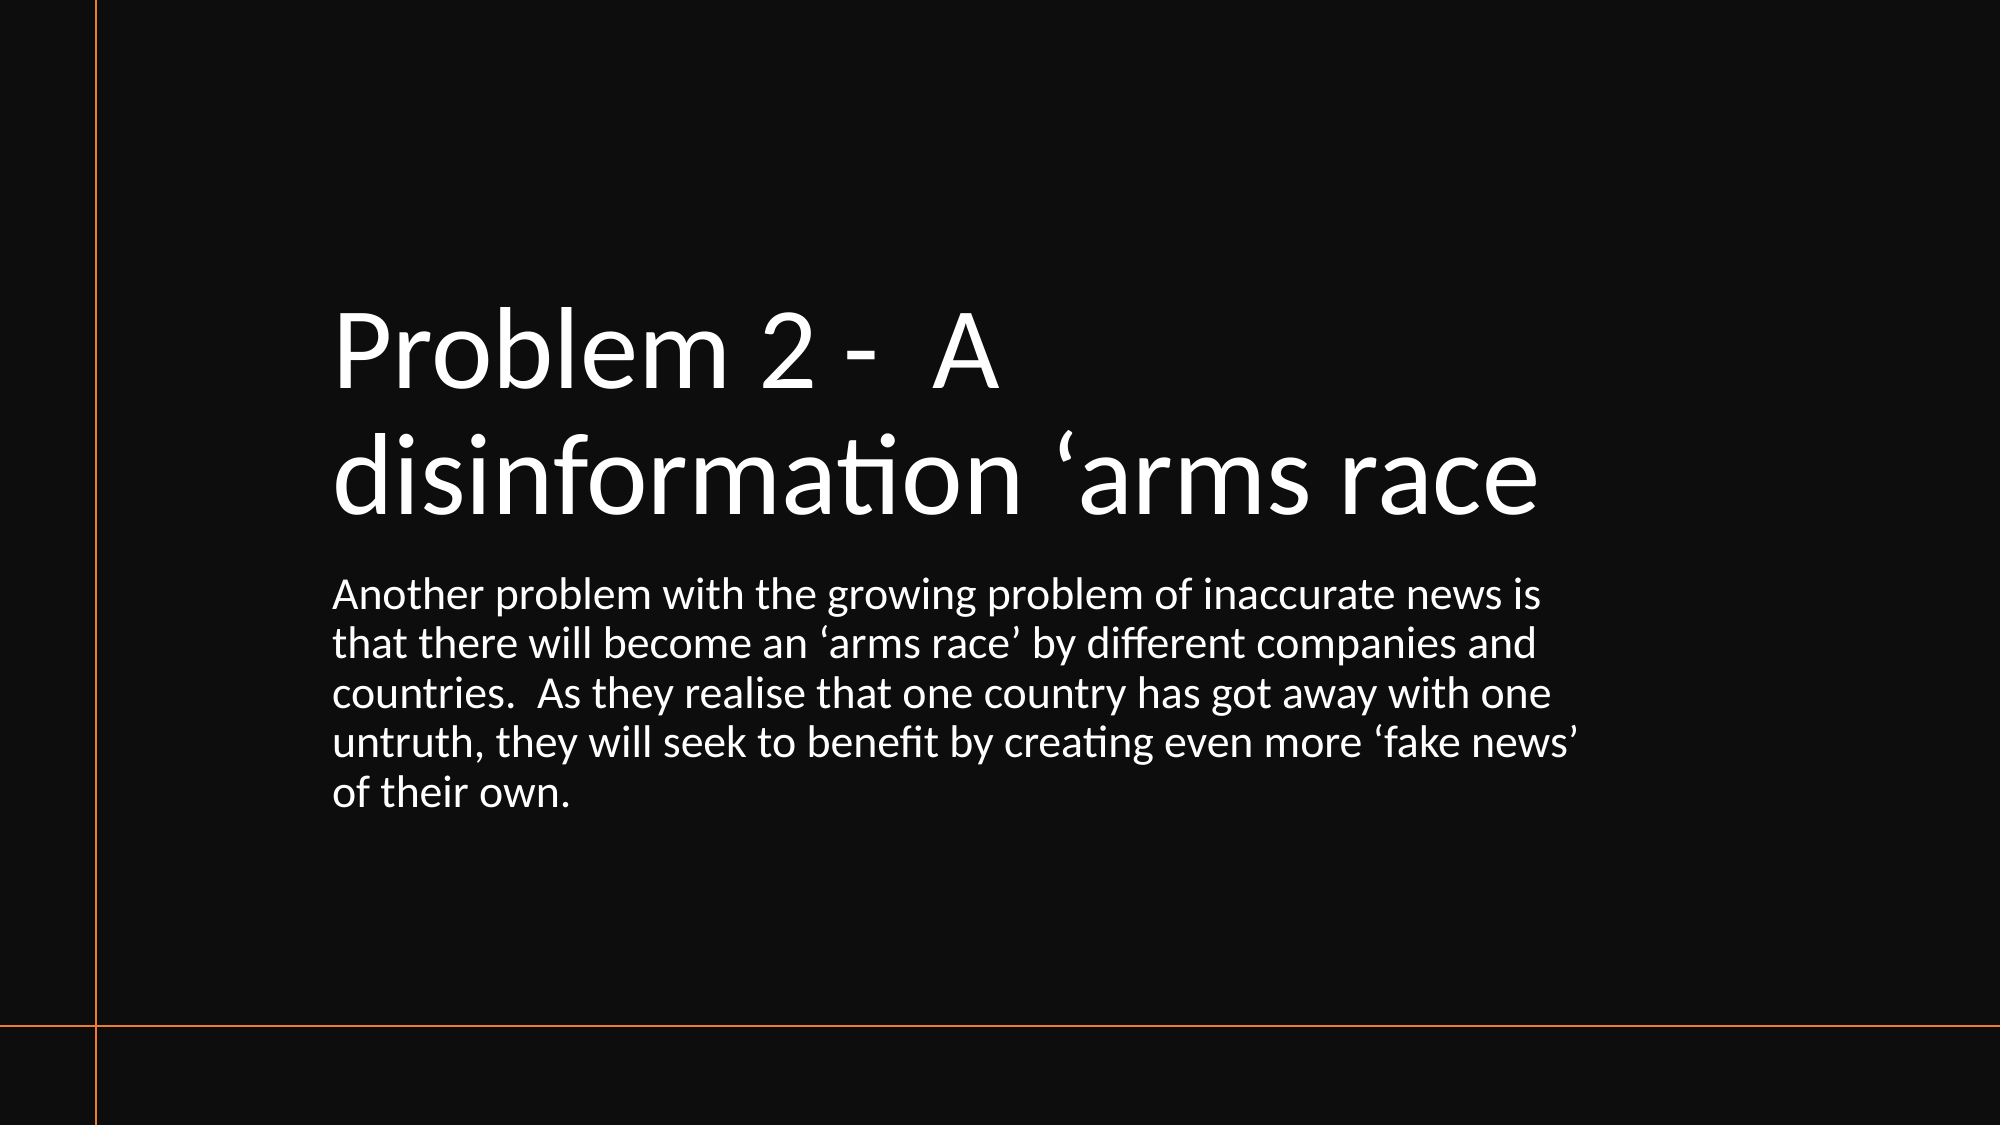

# Problem 2 -  A disinformation ‘arms race
Another problem with the growing problem of inaccurate news is that there will become an ‘arms race’ by different companies and countries.  As they realise that one country has got away with one untruth, they will seek to benefit by creating even more ‘fake news’ of their own.